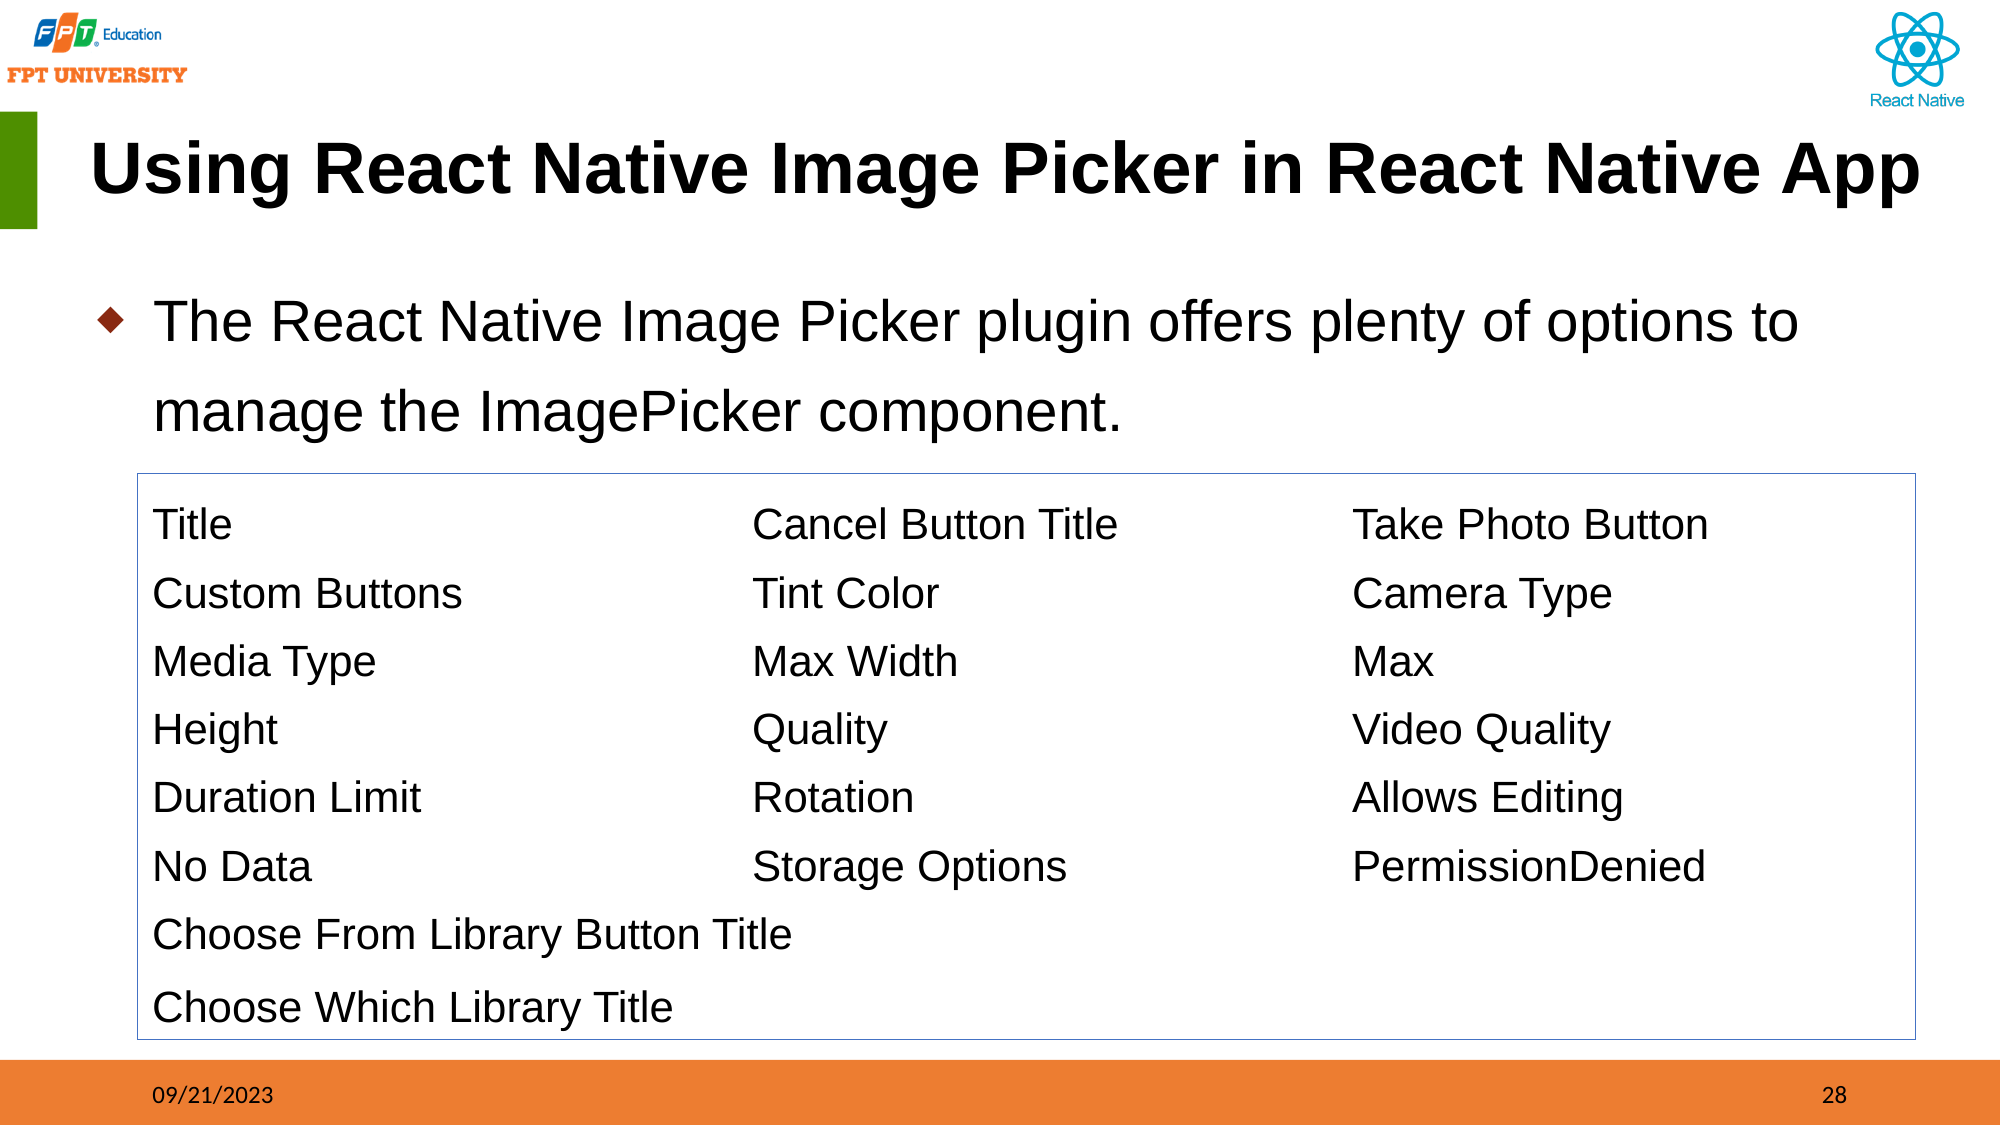

# Using React Native Image Picker in React Native App
The React Native Image Picker plugin offers plenty of options to manage the ImagePicker component.

Title				Cancel Button Title		Take Photo Button
Custom Buttons		Tint Color			Camera Type
Media Type			Max Width			Max
Height				Quality				Video Quality
Duration Limit			Rotation			Allows Editing
No Data			Storage Options		PermissionDenied
Choose From Library Button Title
Choose Which Library Title
09/21/2023
28